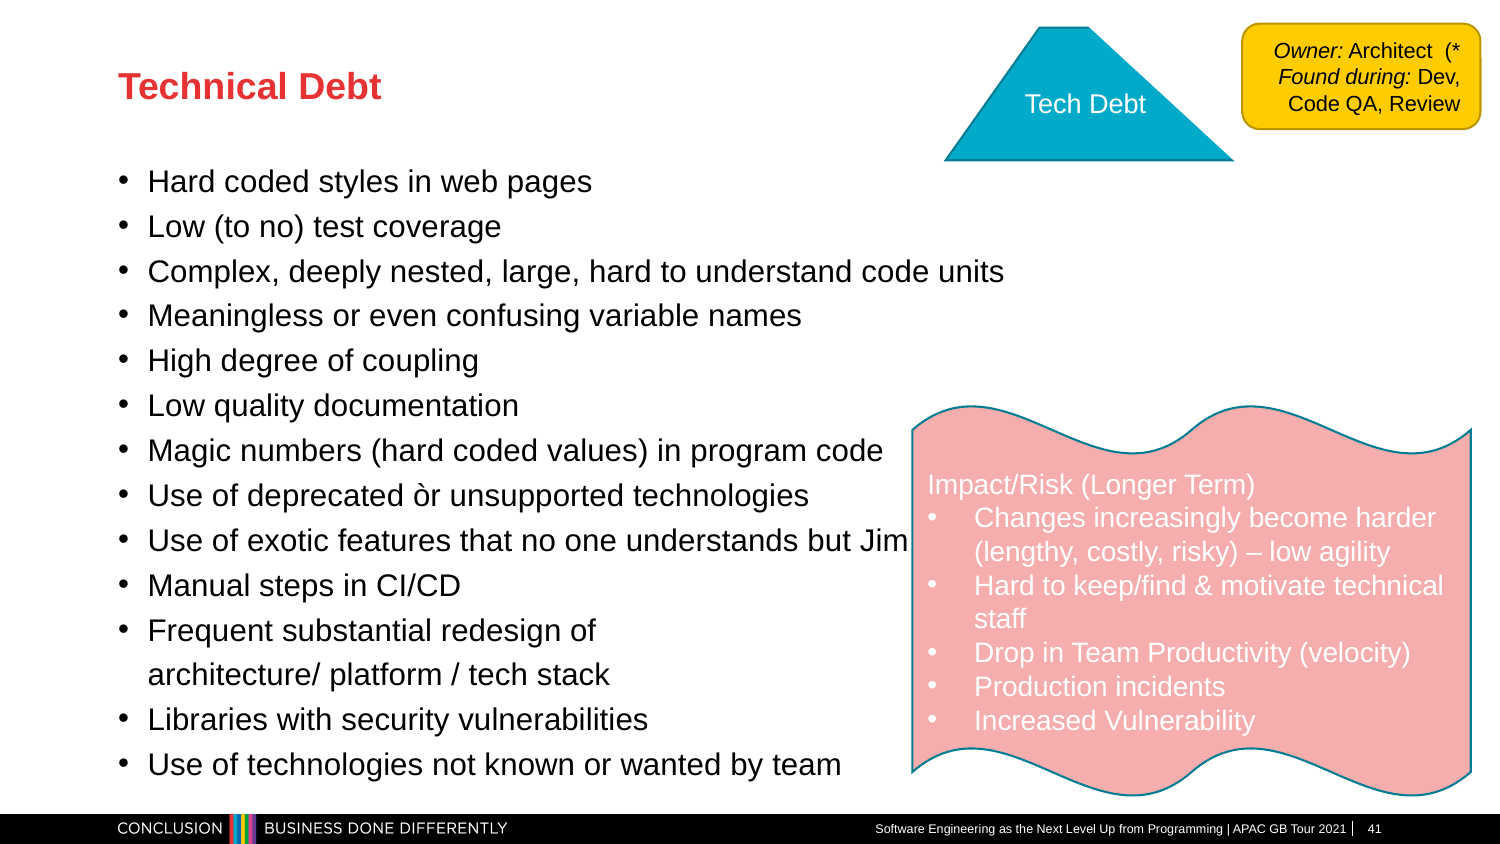

Owner: Architect  (*
Found during: Dev, Code QA, Review

Tech Debt
Ops Debt
# Technical Debt
Hard coded styles in web pages
Low (to no) test coverage
Complex, deeply nested, large, hard to understand code units
Meaningless or even confusing variable names
High degree of coupling
Low quality documentation
Magic numbers (hard coded values) in program code
Use of deprecated òr unsupported technologies
Use of exotic features that no one understands but Jim
Manual steps in CI/CD
Frequent substantial redesign of
architecture/ platform / tech stack
Libraries with security vulnerabilities
Use of technologies not known or wanted by team
Impact/Risk (Longer Term)
Changes increasingly become harder (lengthy, costly, risky) – low agility
Hard to keep/find & motivate technical staff
Drop in Team Productivity (velocity)
Production incidents
Increased Vulnerability
Software Engineering as the Next Level Up from Programming | APAC GB Tour 2021
41